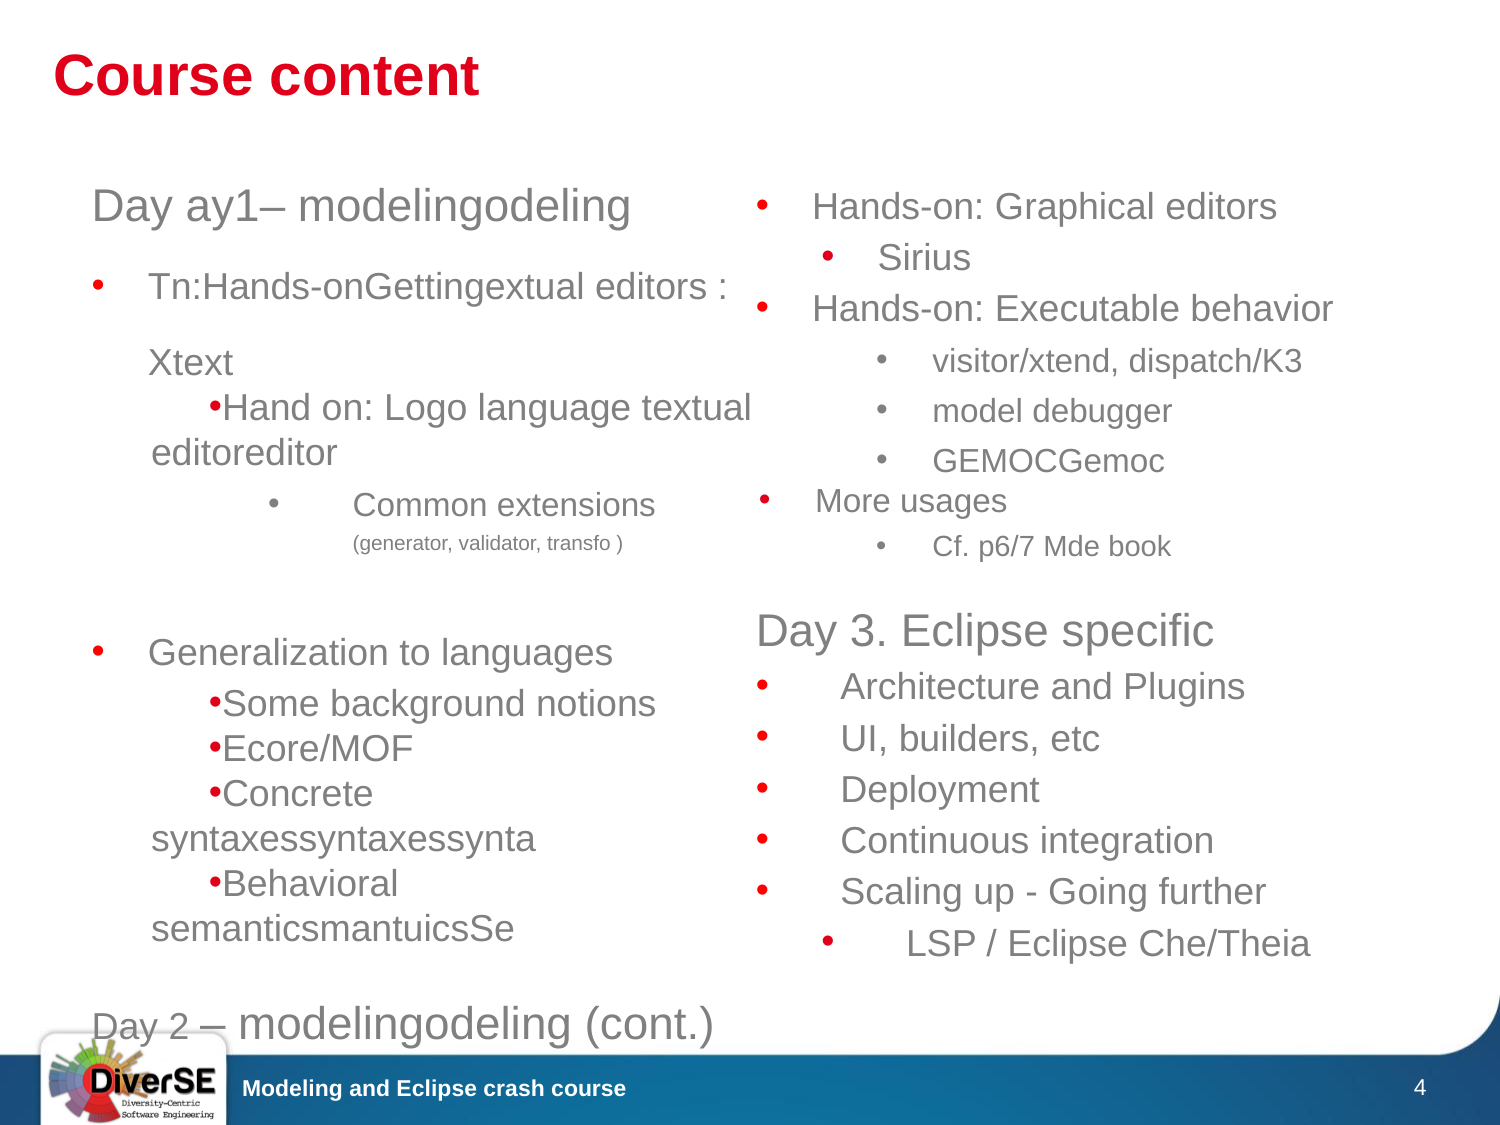

# Course content
Day ay1– modelingodeling
Tn:Hands-onGettingextual editors : Xtext
Hand on: Logo language textual editoreditor
Common extensions (generator, validator, transfo )

Generalization to languages
Some background notions
Ecore/MOF
Concrete syntaxessyntaxessynta
Behavioral semanticsmantuicsSe

Day 2 – modelingodeling (cont.)
Hands-on: Graphical editors
Sirius
Hands-on: Executable behavior
visitor/xtend, dispatch/K3
model debugger
GEMOCGemoc
More usages
Cf. p6/7 Mde book
Day 3. Eclipse specific
Architecture and Plugins
UI, builders, etc
Deployment
Continuous integration
Scaling up - Going further
LSP / Eclipse Che/Theia

4
Modeling and Eclipse crash course